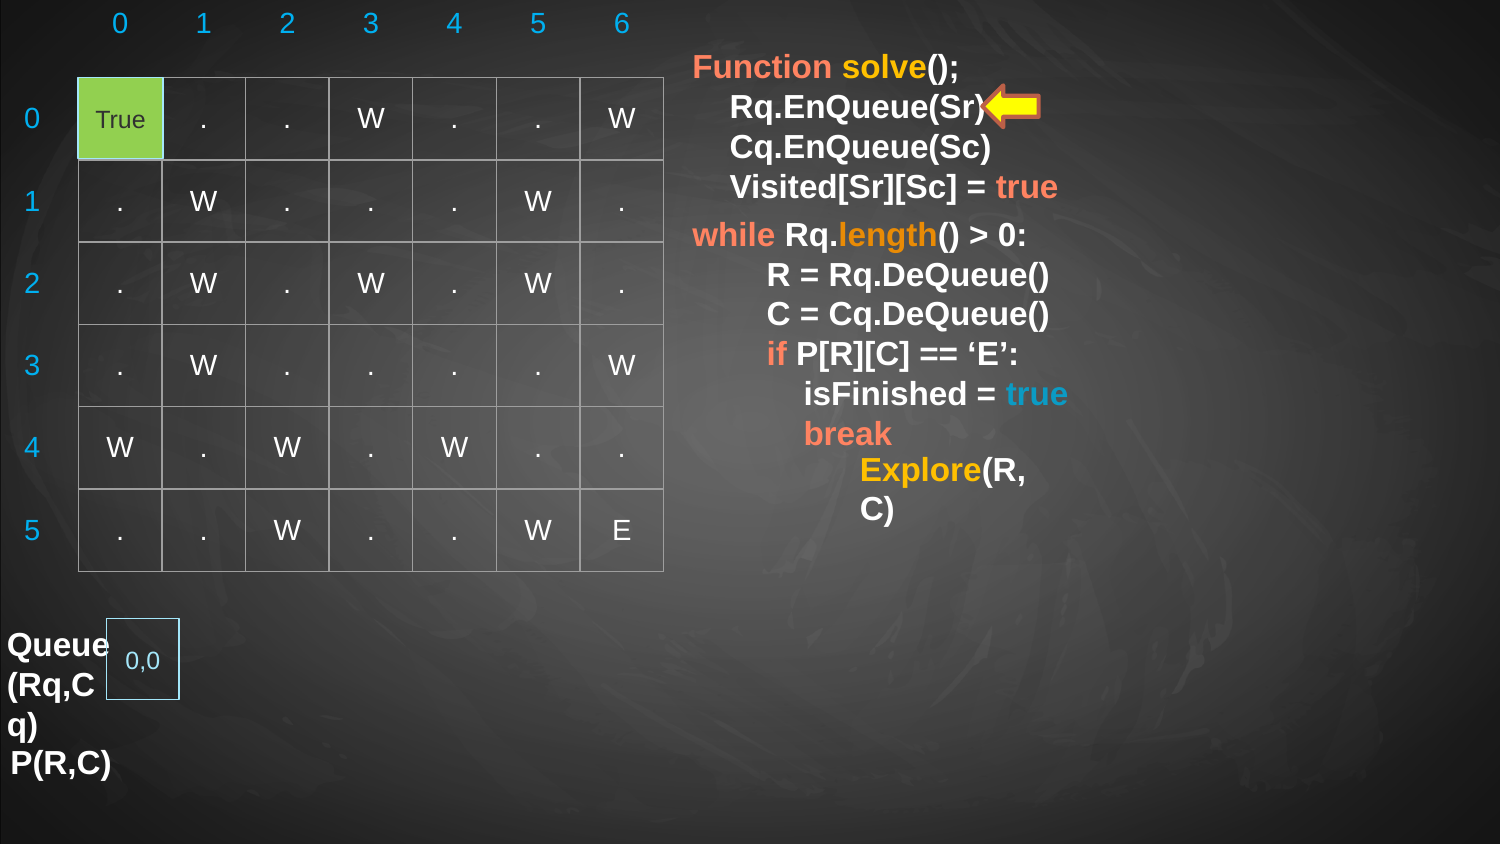

| 0 | 1 | 2 | 3 | 4 | 5 | 6 |
| --- | --- | --- | --- | --- | --- | --- |
Function solve();
    Rq.EnQueue(Sr)
    Cq.EnQueue(Sc)
    Visited[Sr][Sc] = true

| 0 |
| --- |
| 1 |
| 2 |
| 3 |
| 4 |
| 5 |
True
| S | . | . | W | . | . | W |
| --- | --- | --- | --- | --- | --- | --- |
| . | W | . | . | . | W | . |
| . | W | . | W | . | W | . |
| . | W | . | . | . | . | W |
| W | . | W | . | W | . | . |
| . | . | W | . | . | W | E |

while Rq.length() > 0:
        R = Rq.DeQueue()
        C = Cq.DeQueue()
        if P[R][C] == ‘E’:
            isFinished = true
            break
Explore(R,C)

Queue
(Rq,Cq)
0,0
P(R,C)